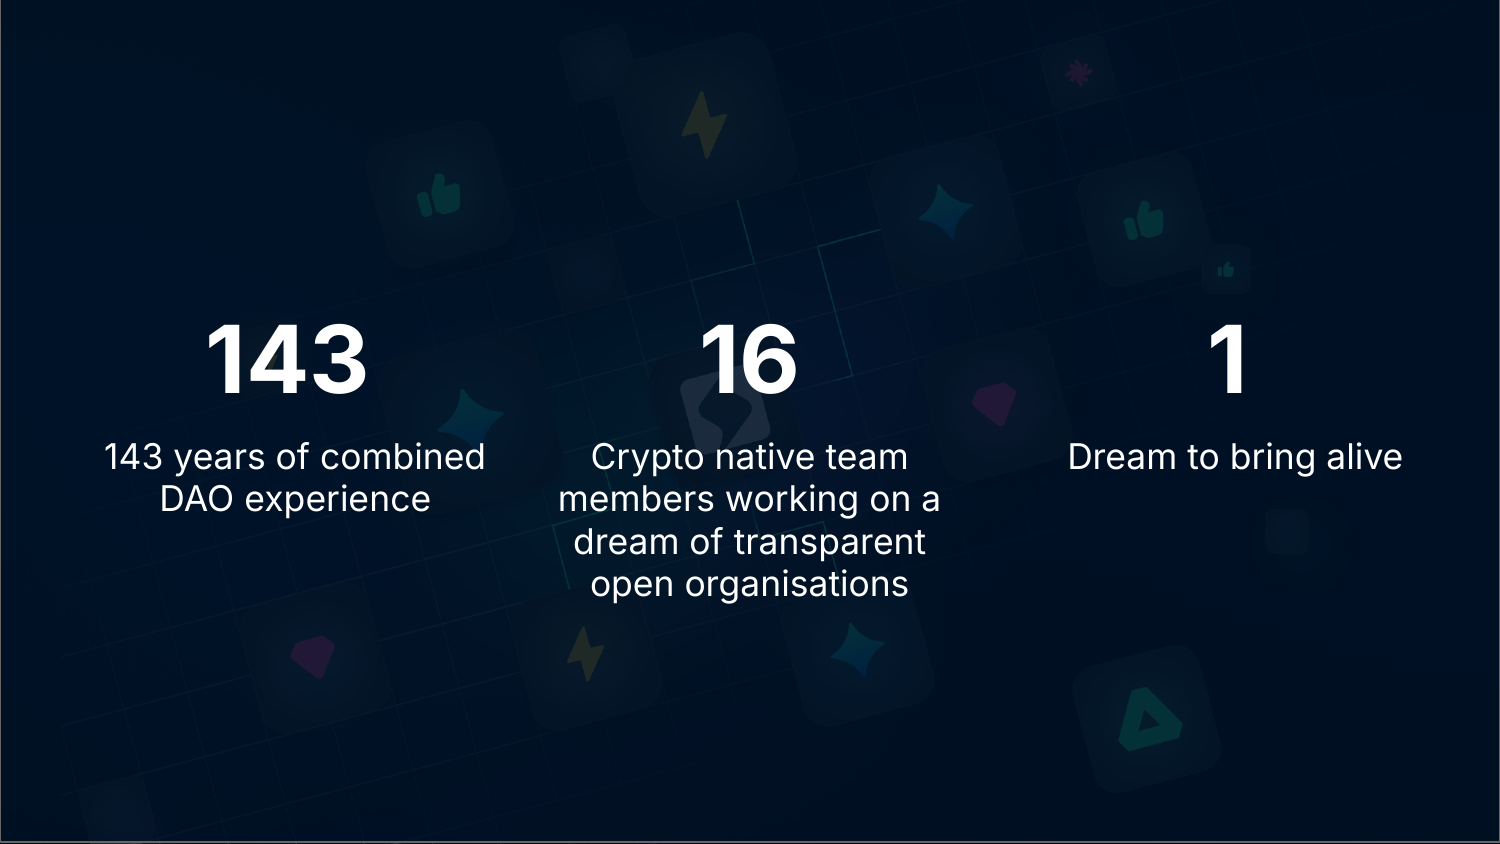

143
# 16
1
143 years of combined DAO experience
Crypto native team members working on a dream of transparent open organisations
Dream to bring alive